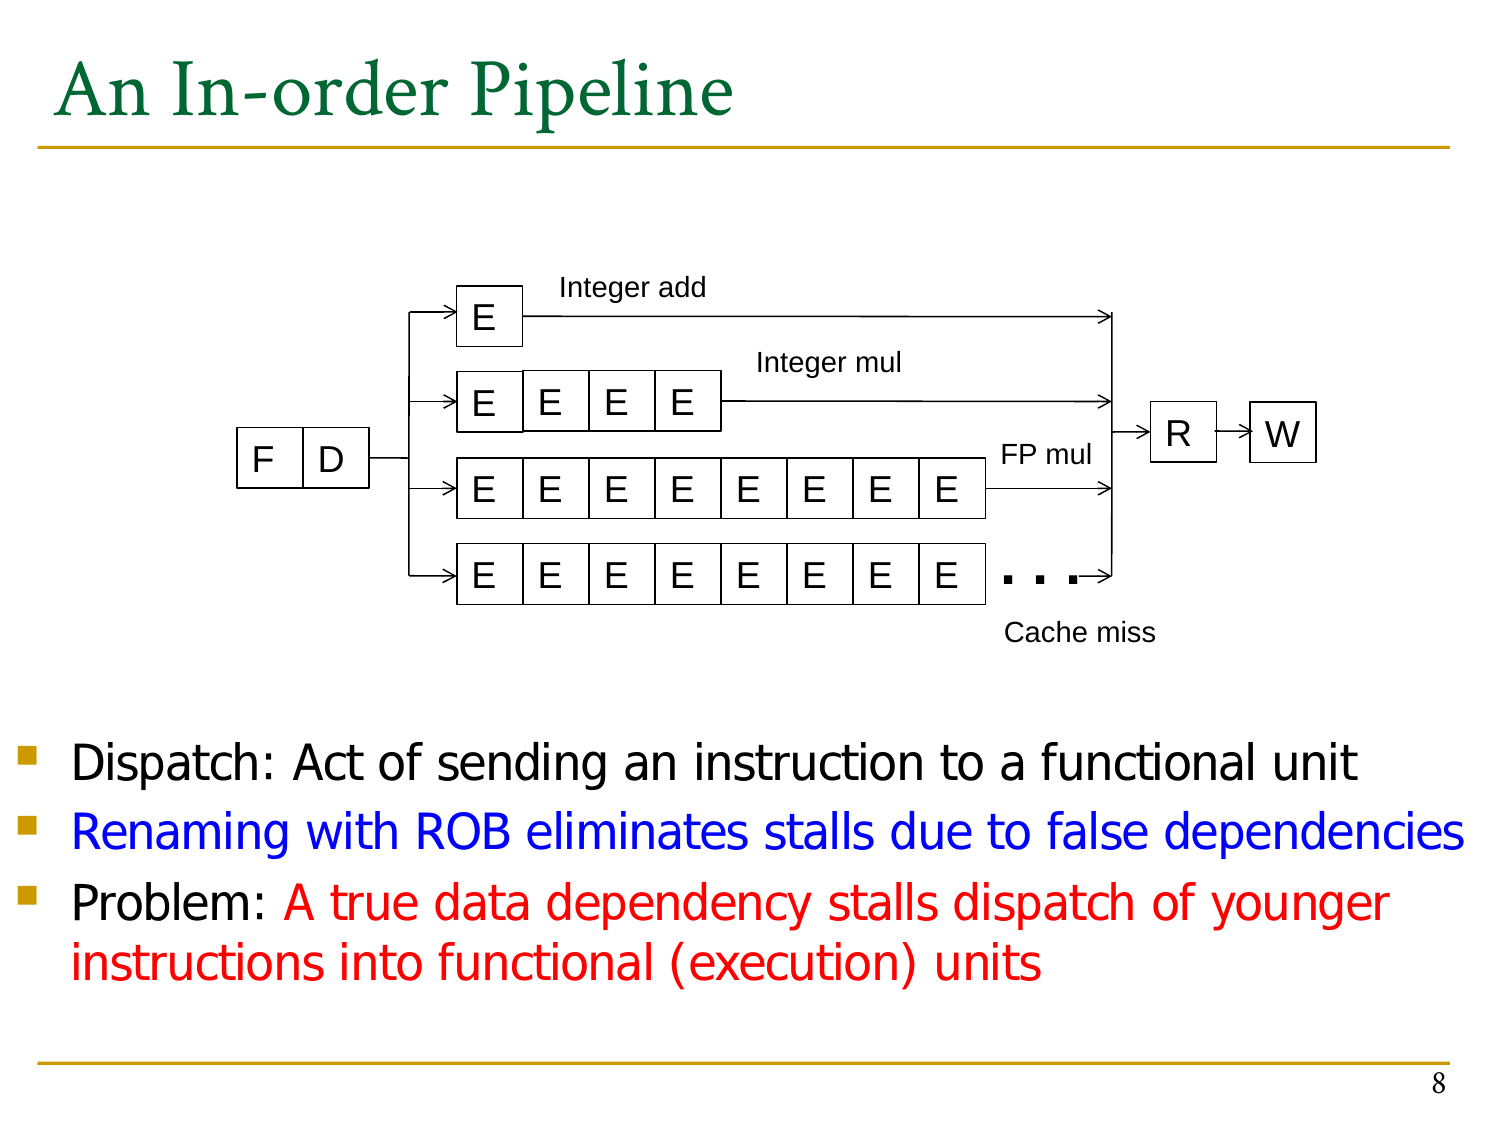

# An In-order Pipeline
Integer add
E
Integer mul
E
E
E
E
R
W
F
D
FP mul
E
E
E
E
E
E
E
E
. . .
E
E
E
E
E
E
E
E
Cache miss
Dispatch: Act of sending an instruction to a functional unit
Renaming with ROB eliminates stalls due to false dependencies
Problem: A true data dependency stalls dispatch of younger instructions into functional (execution) units
8